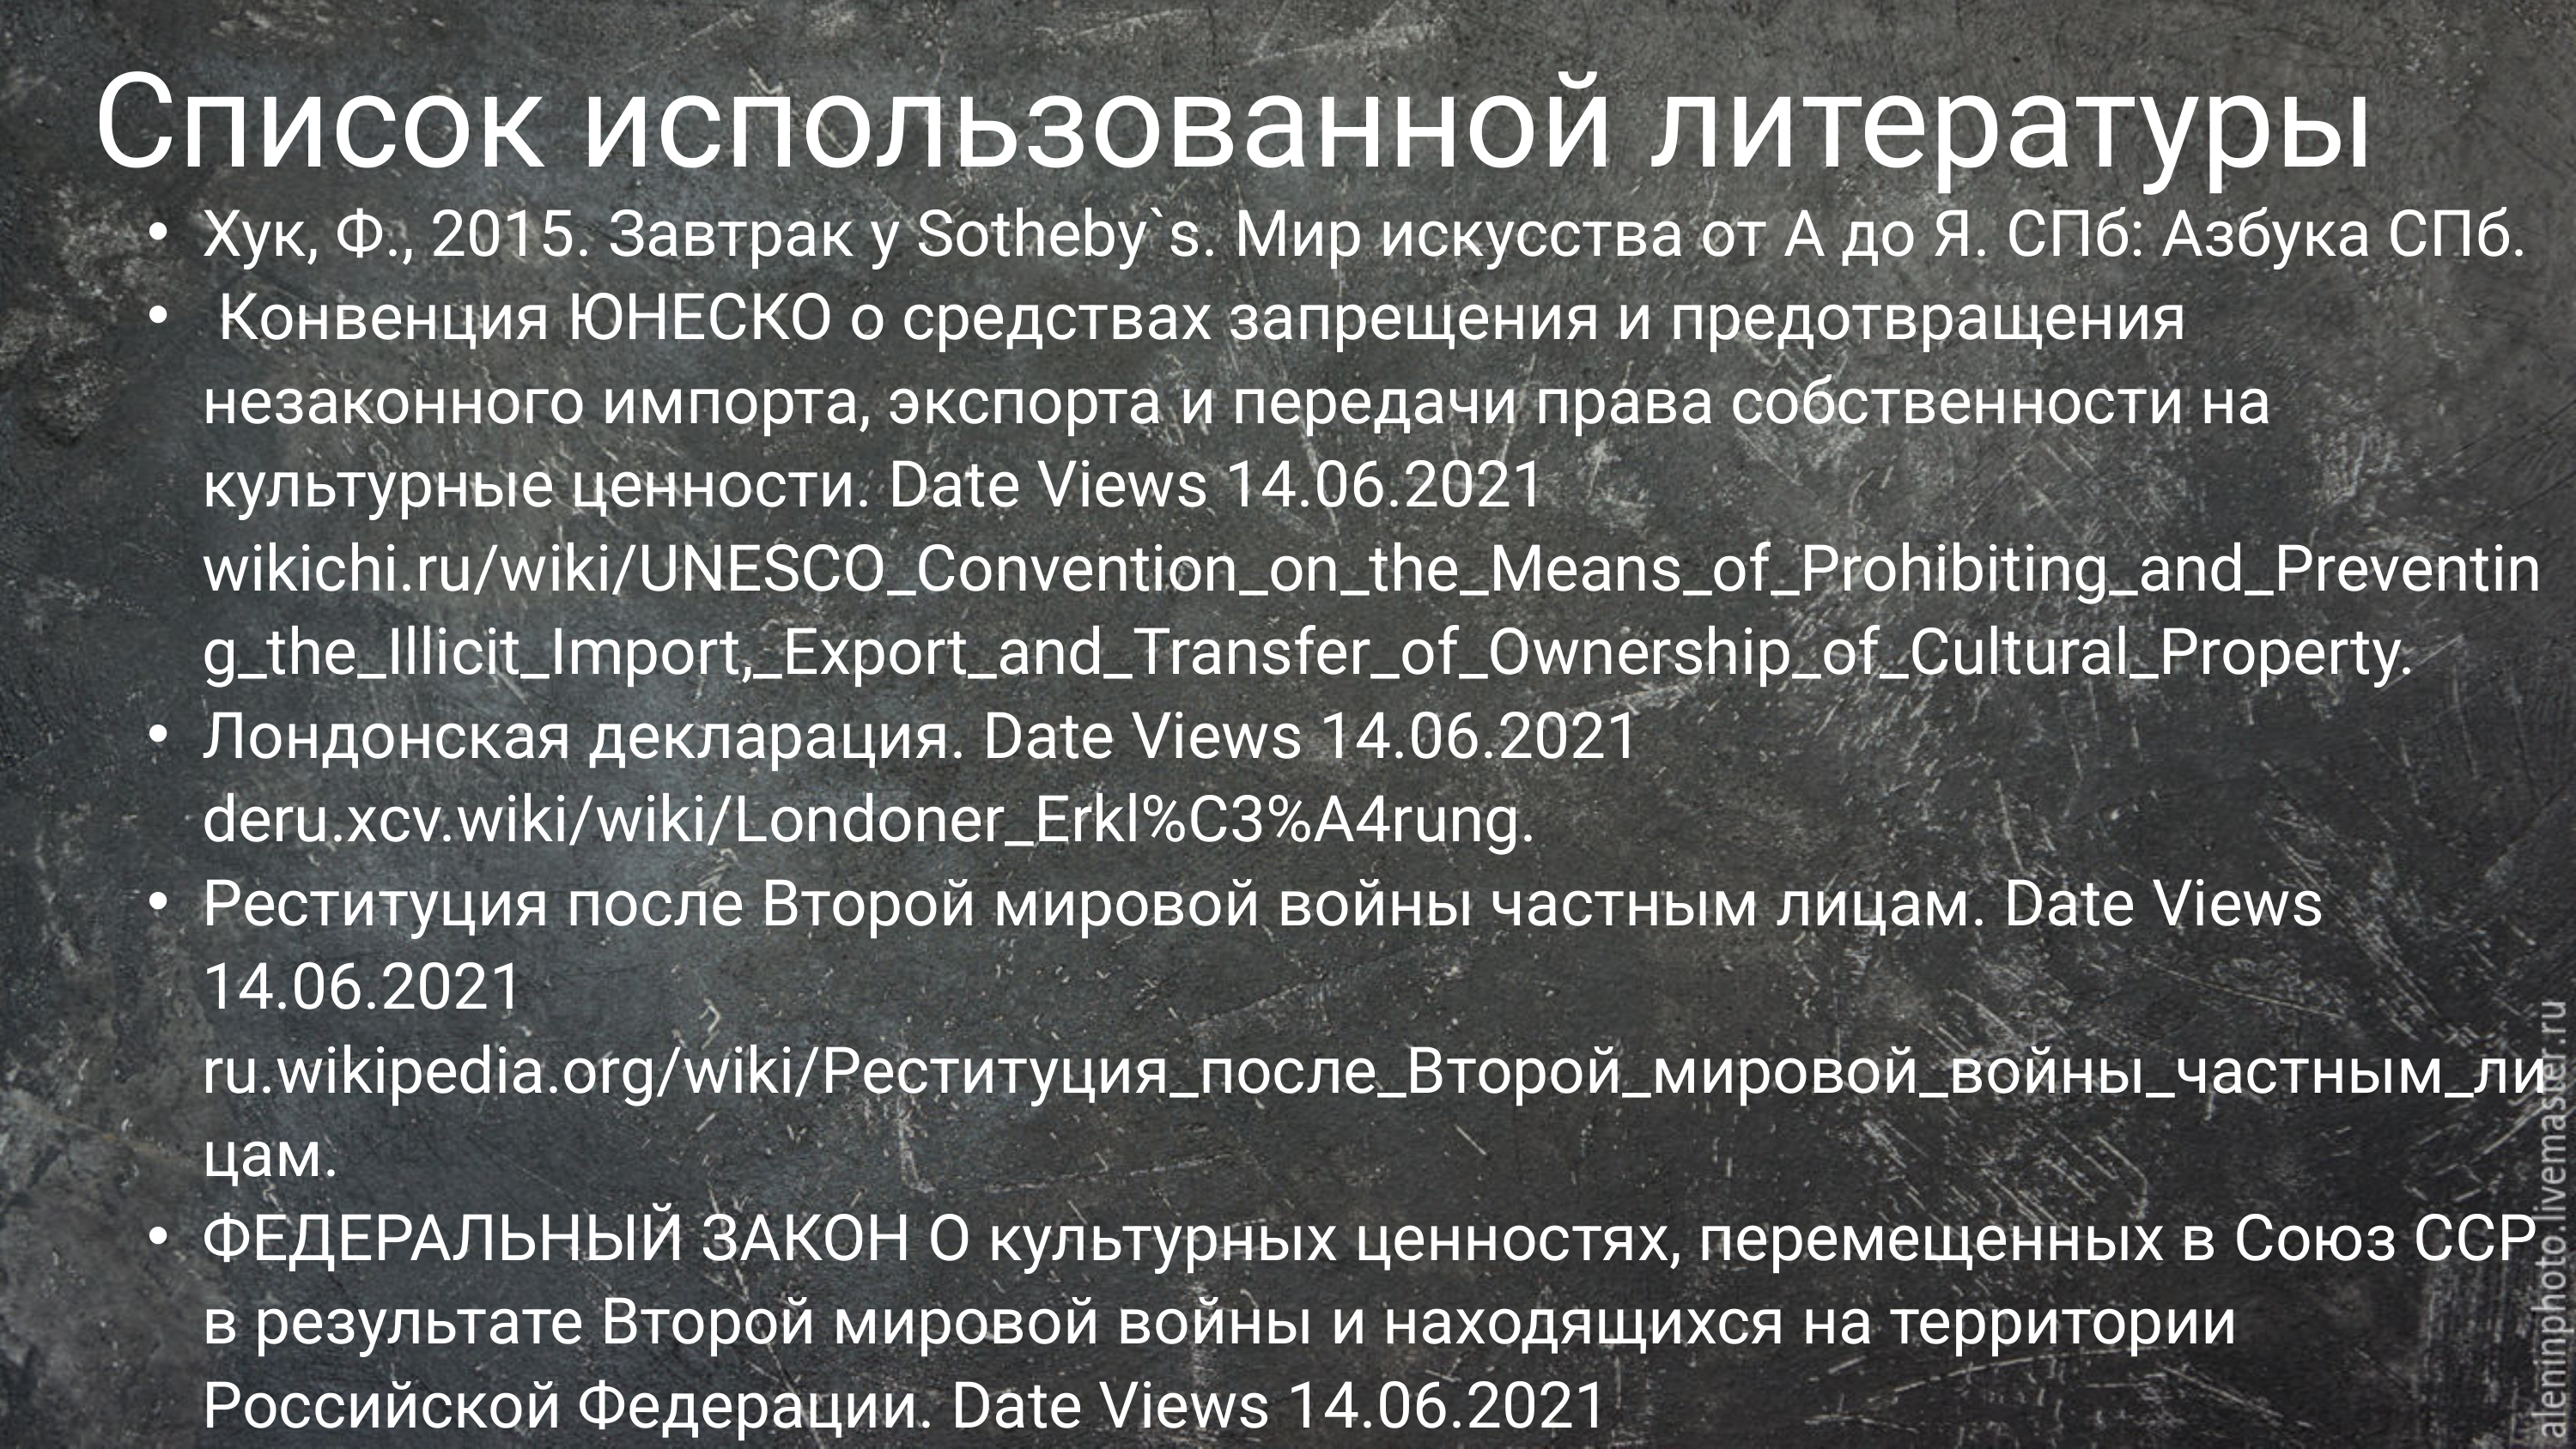

Список использованной литературы
Хук, Ф., 2015. Завтрак у Sotheby`s. Мир искусства от А до Я. СПб: Азбука СПб.
 Конвенция ЮНЕСКО о средствах запрещения и предотвращения незаконного импорта, экспорта и передачи права собственности на культурные ценности. Date Views 14.06.2021 wikichi.ru/wiki/UNESCO_Convention_on_the_Means_of_Prohibiting_and_Preventing_the_Illicit_Import,_Export_and_Transfer_of_Ownership_of_Cultural_Property.
Лондонская декларация. Date Views 14.06.2021 deru.xcv.wiki/wiki/Londoner_Erkl%C3%A4rung.
Реституция после Второй мировой войны частным лицам. Date Views 14.06.2021 ru.wikipedia.org/wiki/Реституция_после_Второй_мировой_войны_частным_лицам.
ФЕДЕРАЛЬНЫЙ ЗАКОН О культурных ценностях, перемещенных в Союз ССР в результате Второй мировой войны и находящихся на территории Российской Федерации. Date Views 14.06.2021 docs.cntd.ru/document/901705791.